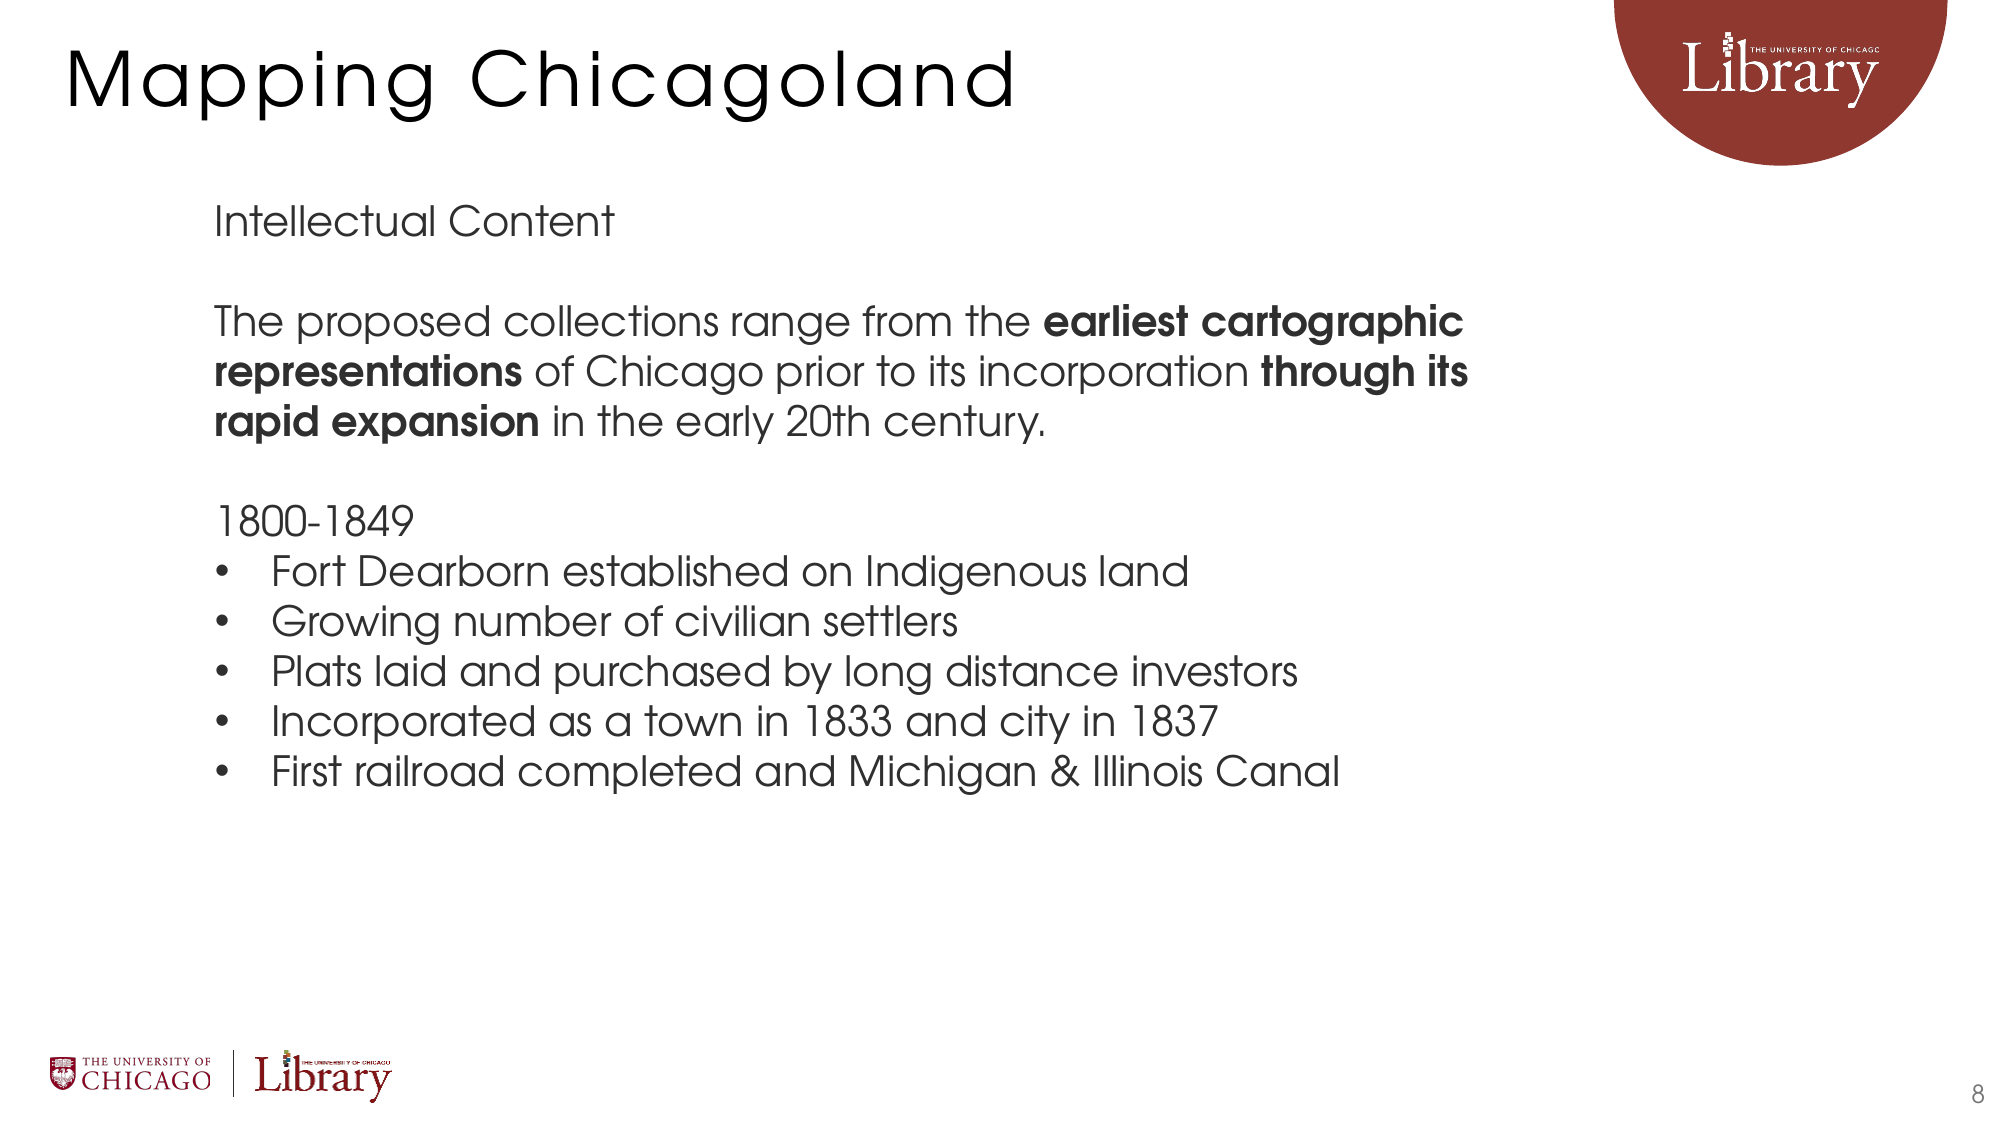

# Mapping Chicagoland
Intellectual Content

The proposed collections range from the earliest cartographic representations of Chicago prior to its incorporation through its rapid expansion in the early 20th century.

1800-1849
Fort Dearborn established on Indigenous land
Growing number of civilian settlers
Plats laid and purchased by long distance investors
Incorporated as a town in 1833 and city in 1837
First railroad completed and Michigan & Illinois Canal
8